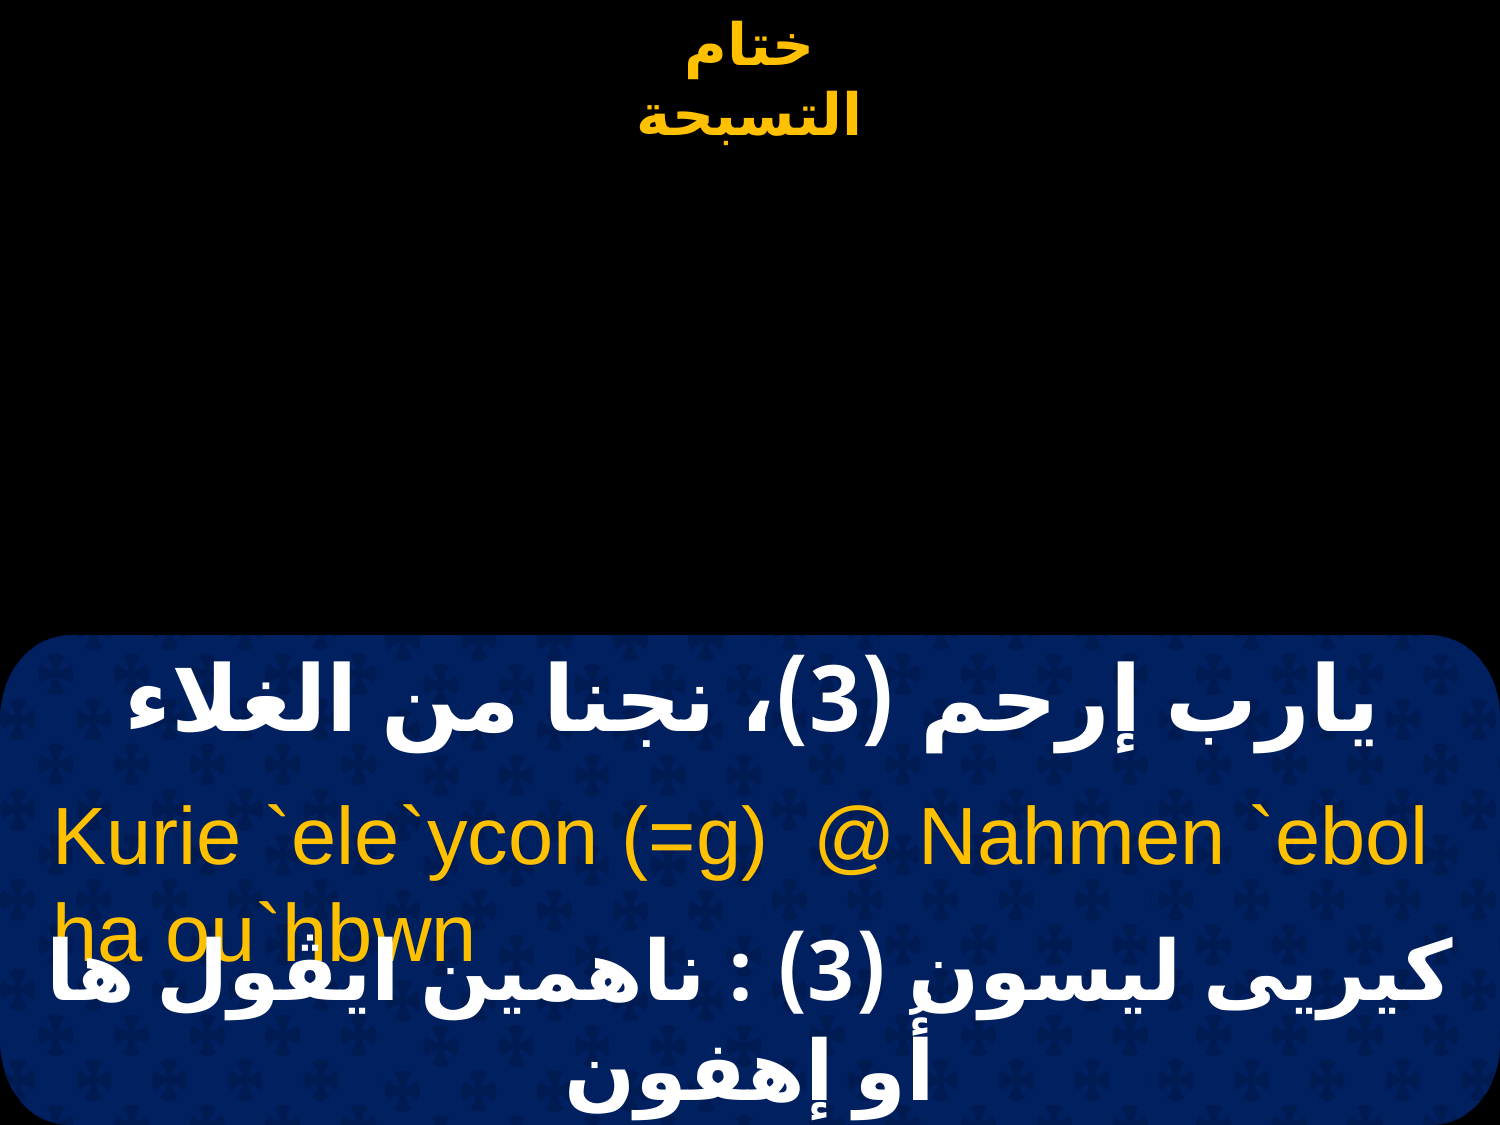

# يارب إرحم (3)، نجنا من الغلاء
Kurie `ele`ycon (=g)  @ Nahmen `ebol ha ou`hbwn
كيريى ليسون (3) : ناهمين ايڤول ها أُو إهفون